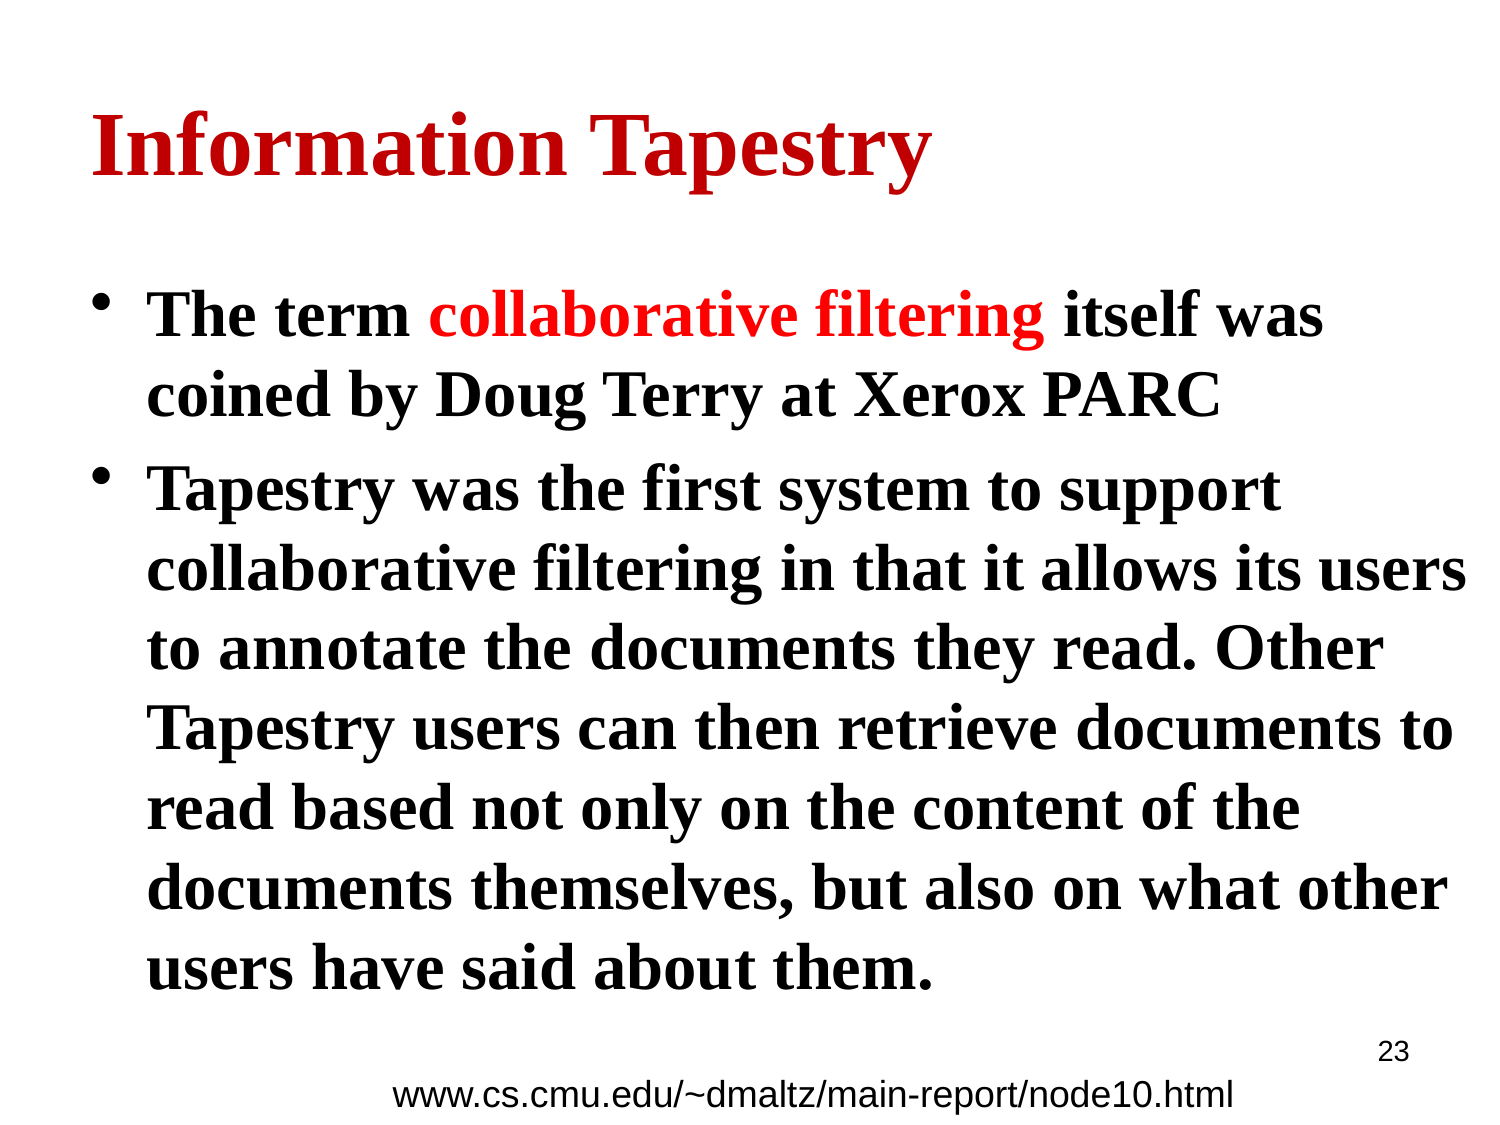

# Information Tapestry
The term collaborative filtering itself was coined by Doug Terry at Xerox PARC
Tapestry was the first system to support collaborative filtering in that it allows its users to annotate the documents they read. Other Tapestry users can then retrieve documents to read based not only on the content of the documents themselves, but also on what other users have said about them.
23
www.cs.cmu.edu/~dmaltz/main-report/node10.html